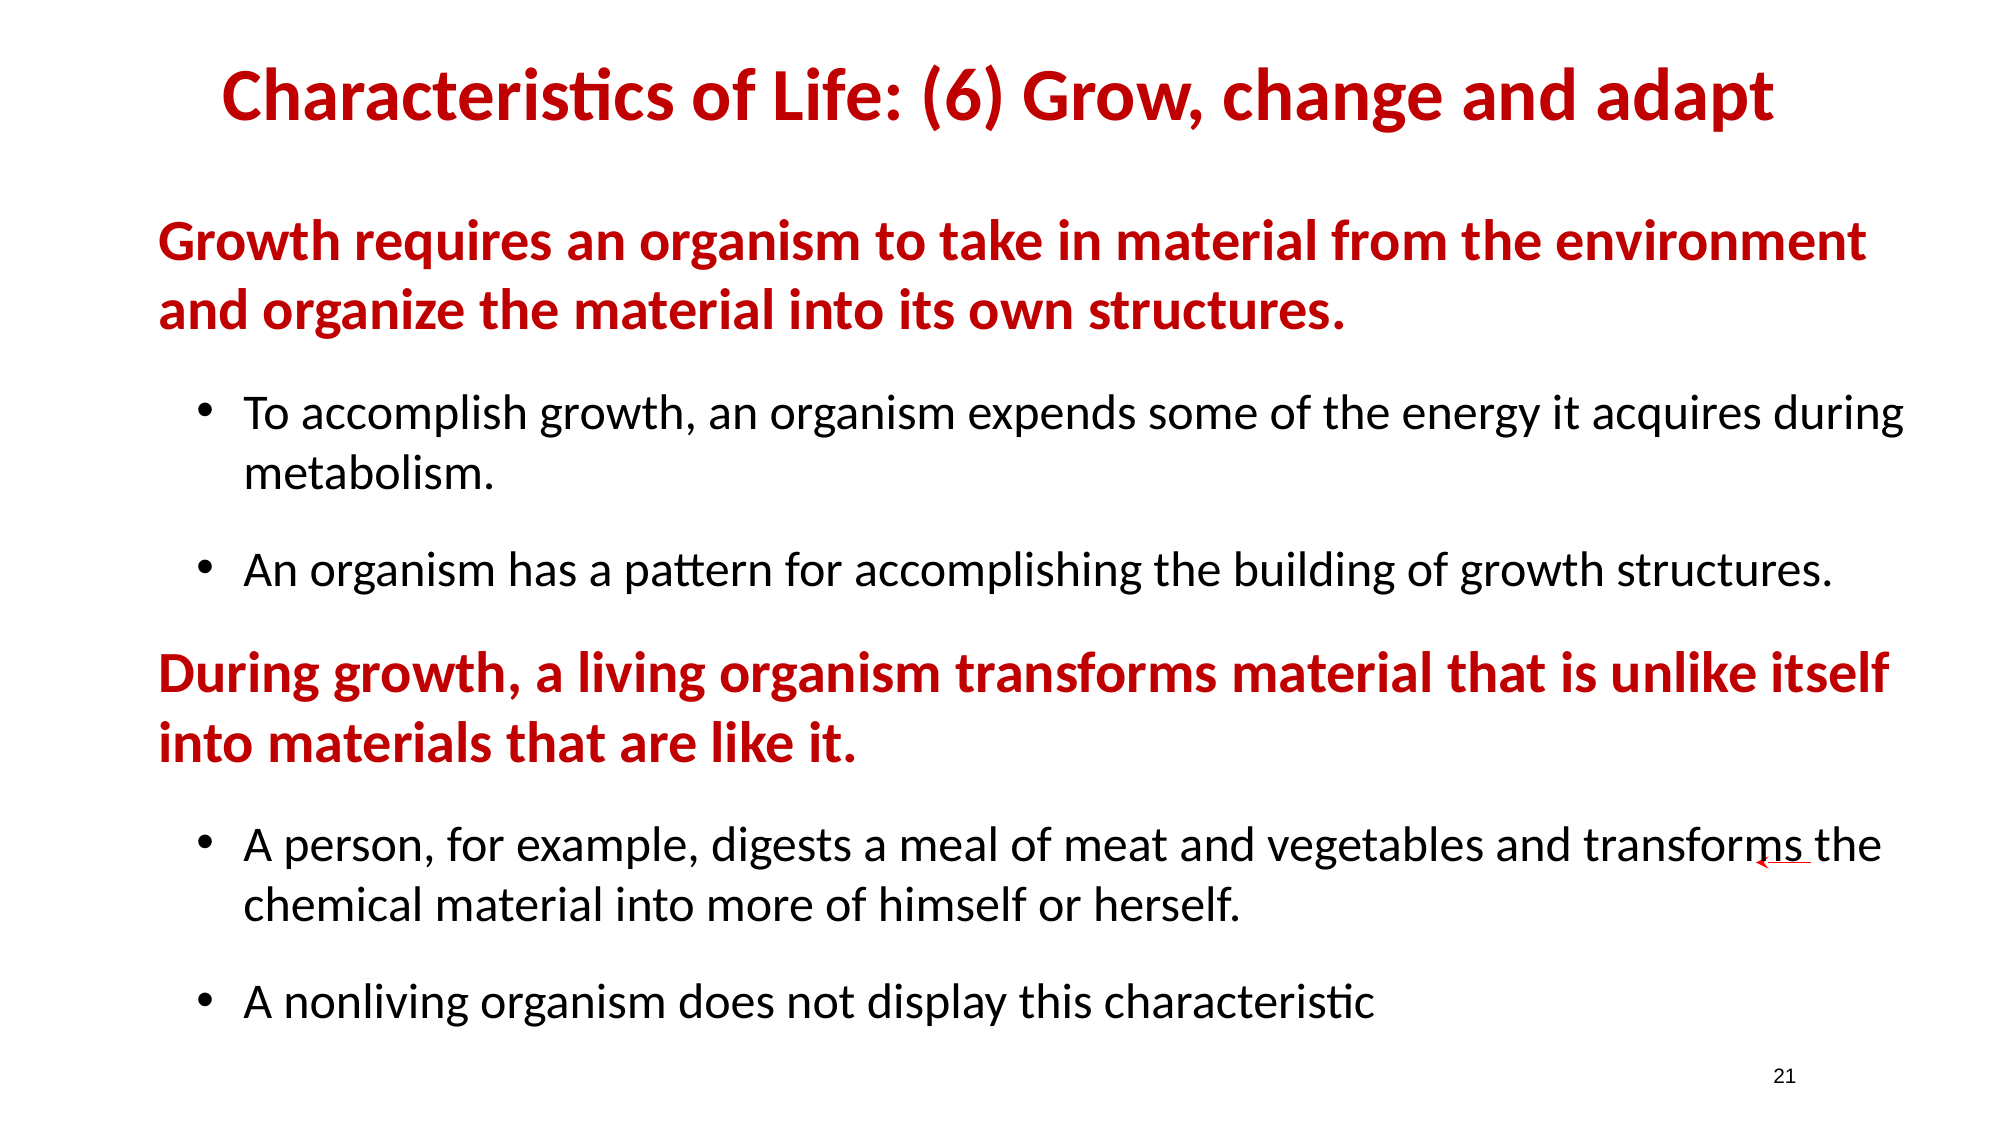

Characteristics of Life: (6) Grow, change and adapt
Growth requires an organism to take in material from the environment and organize the material into its own structures.
To accomplish growth, an organism expends some of the energy it acquires during metabolism.
An organism has a pattern for accomplishing the building of growth structures.
During growth, a living organism transforms material that is unlike itself into materials that are like it.
A person, for example, digests a meal of meat and vegetables and transforms the chemical material into more of himself or herself.
A nonliving organism does not display this characteristic
21